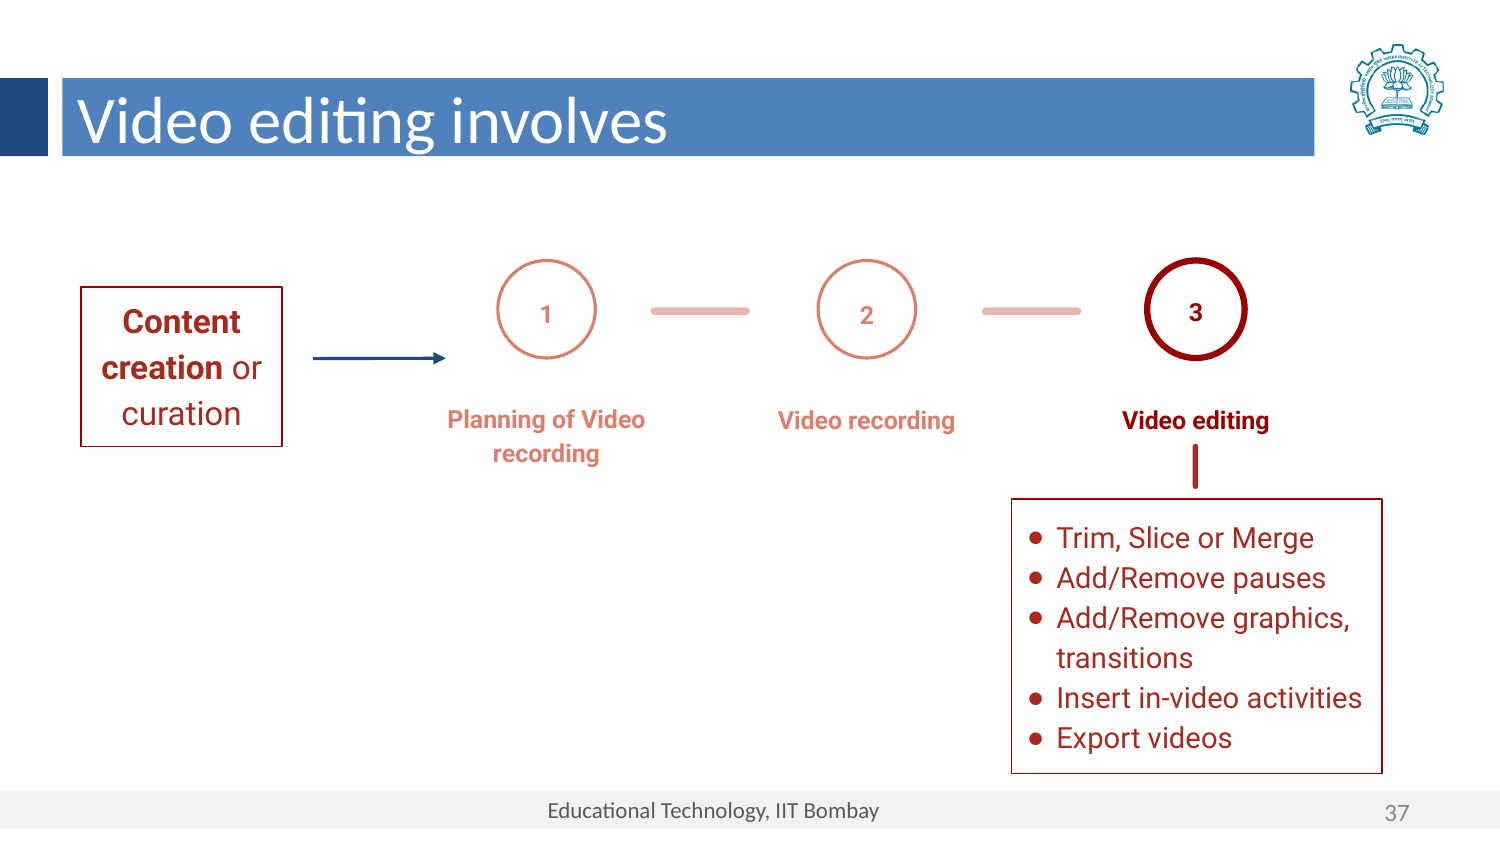

Video editing involves

1
Planning of Video recording

2
Video recording

3
Video editing
Content creation or curation

Trim, Slice or Merge
Add/Remove pauses
Add/Remove graphics, transitions
Insert in-video activities
Export videos
37